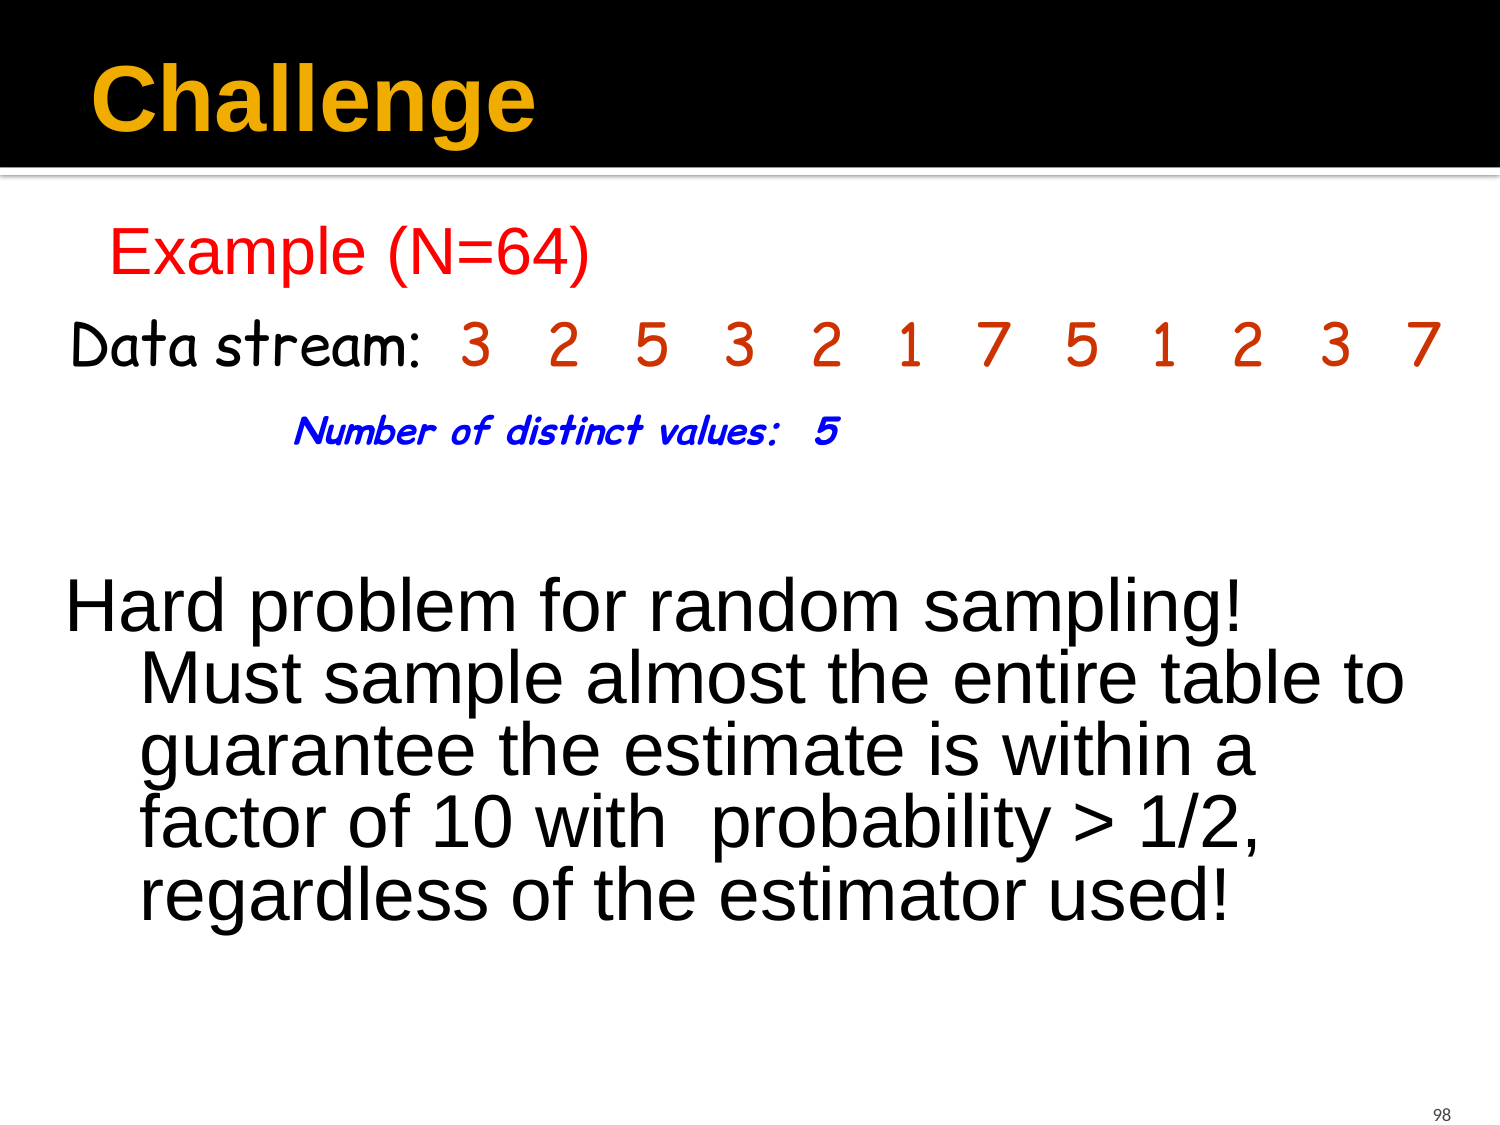

# Challenge
Example (N=64)
Data stream:  3   2   5   3   2   1   7   5   1   2   3   7
Number of distinct values:  5
Hard problem for random sampling!
Must sample almost the entire table to guarantee the estimate is within a factor of 10 with  probability > 1/2, regardless of the estimator used!
98